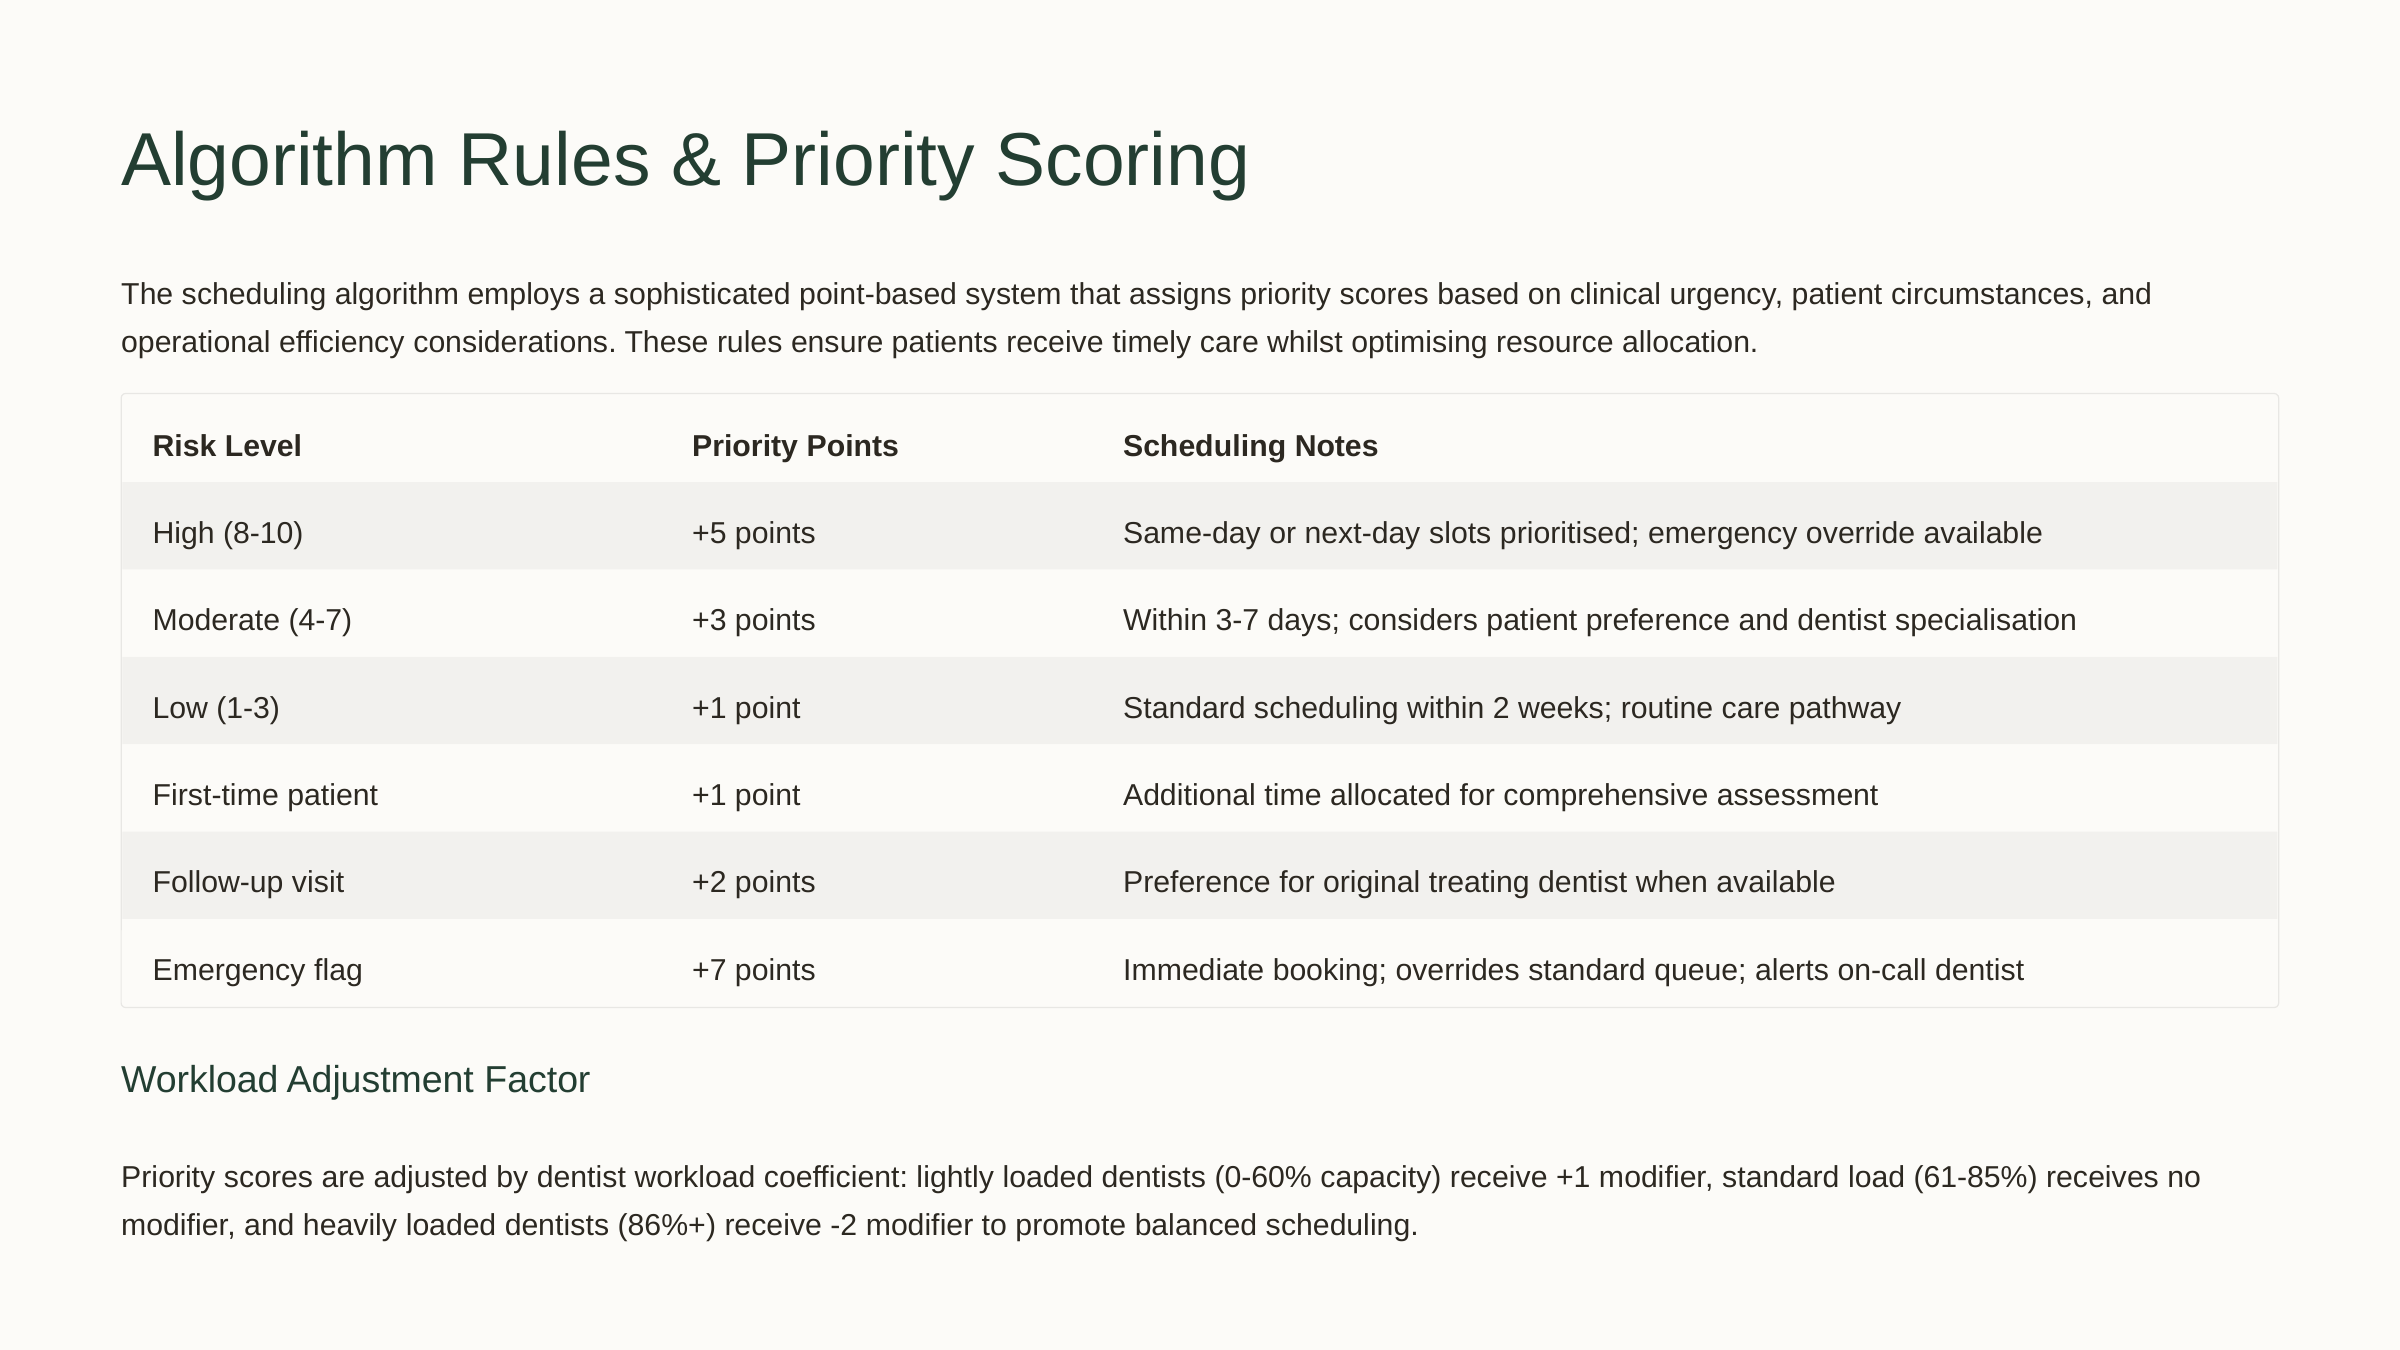

Algorithm Rules & Priority Scoring
The scheduling algorithm employs a sophisticated point-based system that assigns priority scores based on clinical urgency, patient circumstances, and operational efficiency considerations. These rules ensure patients receive timely care whilst optimising resource allocation.

Risk Level
Priority Points
Scheduling Notes

High (8-10)
+5 points
Same-day or next-day slots prioritised; emergency override available

Moderate (4-7)
+3 points
Within 3-7 days; considers patient preference and dentist specialisation

Low (1-3)
+1 point
Standard scheduling within 2 weeks; routine care pathway

First-time patient
+1 point
Additional time allocated for comprehensive assessment

Follow-up visit
+2 points
Preference for original treating dentist when available

Emergency flag
+7 points
Immediate booking; overrides standard queue; alerts on-call dentist
Workload Adjustment Factor
Priority scores are adjusted by dentist workload coefficient: lightly loaded dentists (0-60% capacity) receive +1 modifier, standard load (61-85%) receives no modifier, and heavily loaded dentists (86%+) receive -2 modifier to promote balanced scheduling.